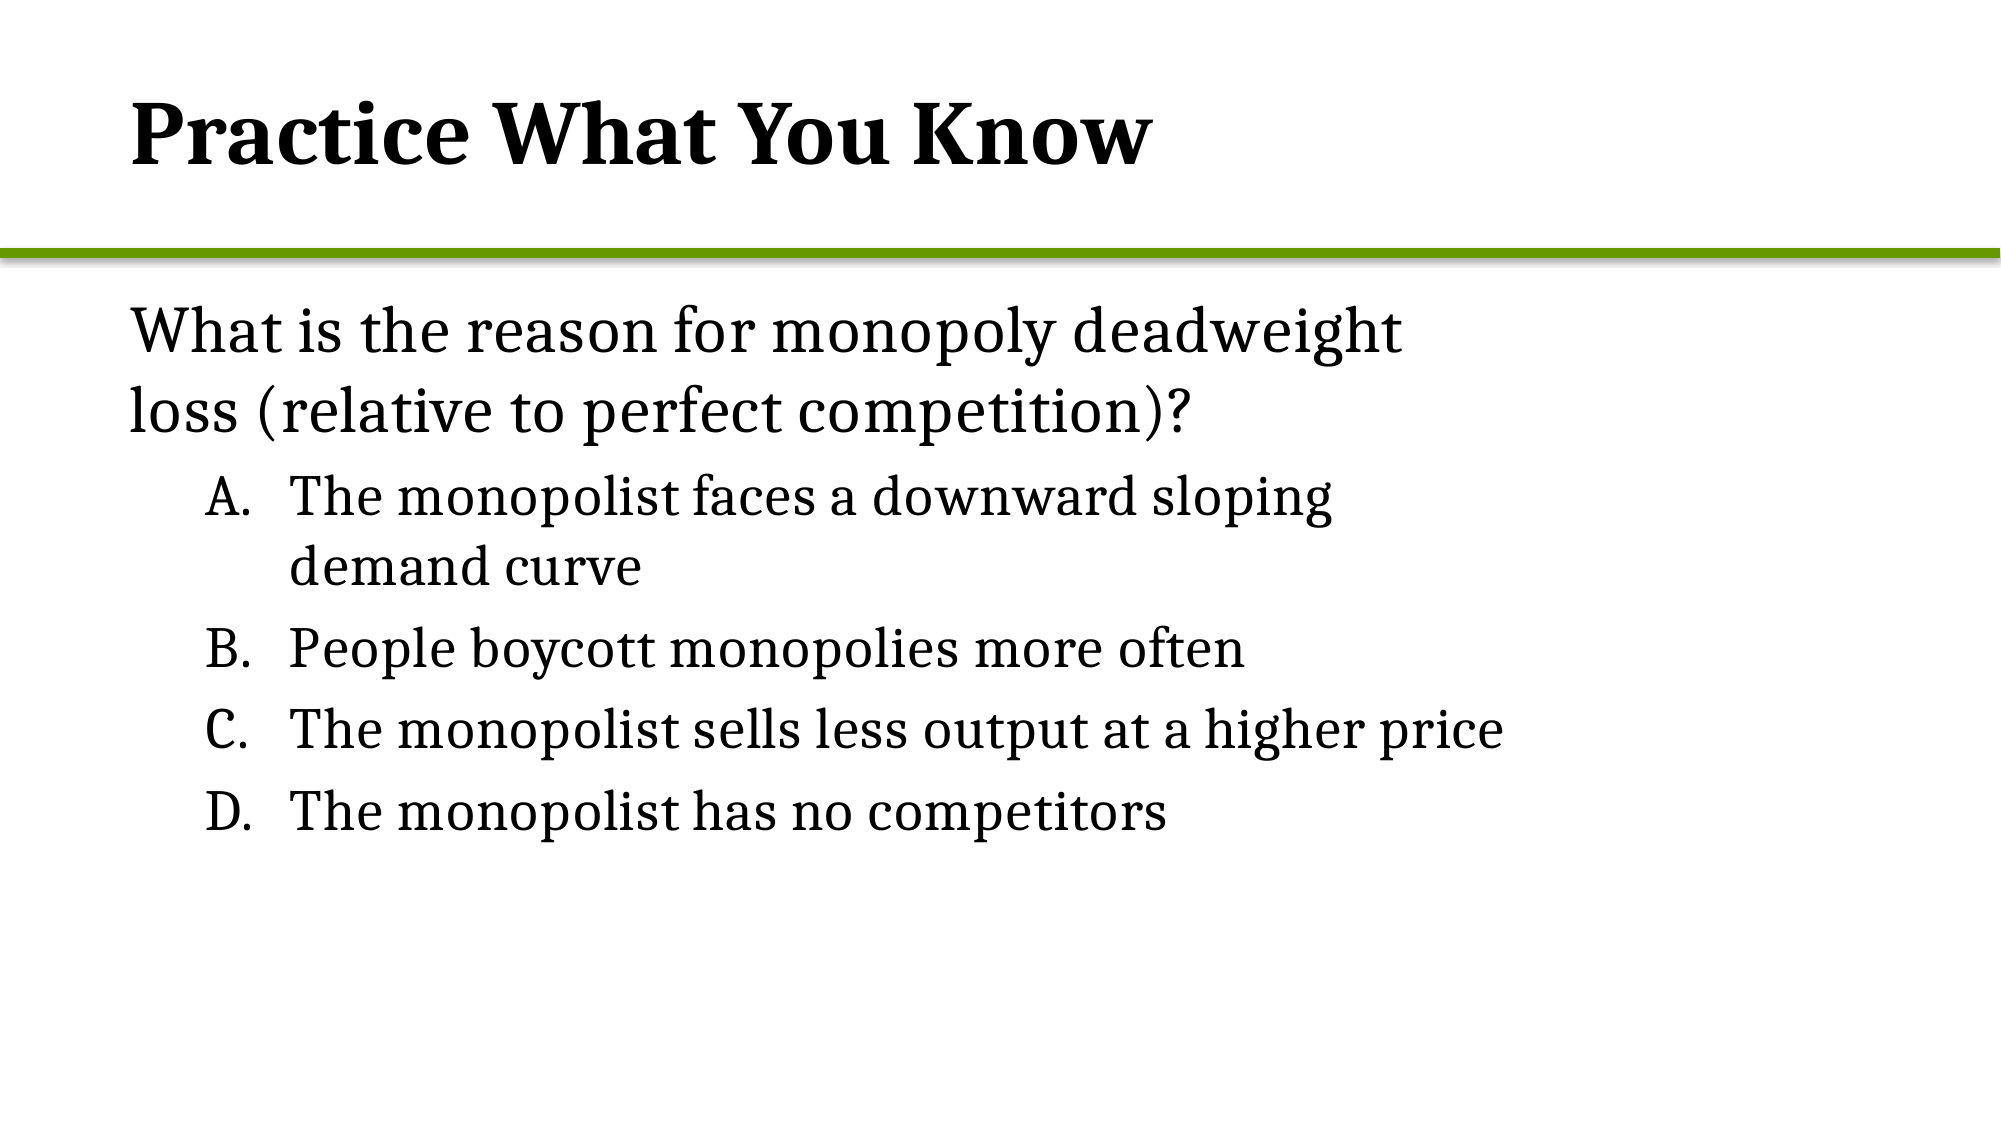

Practice What You Know
What is the reason for monopoly deadweight loss (relative to perfect competition)?
The monopolist faces a downward sloping demand curve
People boycott monopolies more often
The monopolist sells less output at a higher price
The monopolist has no competitors